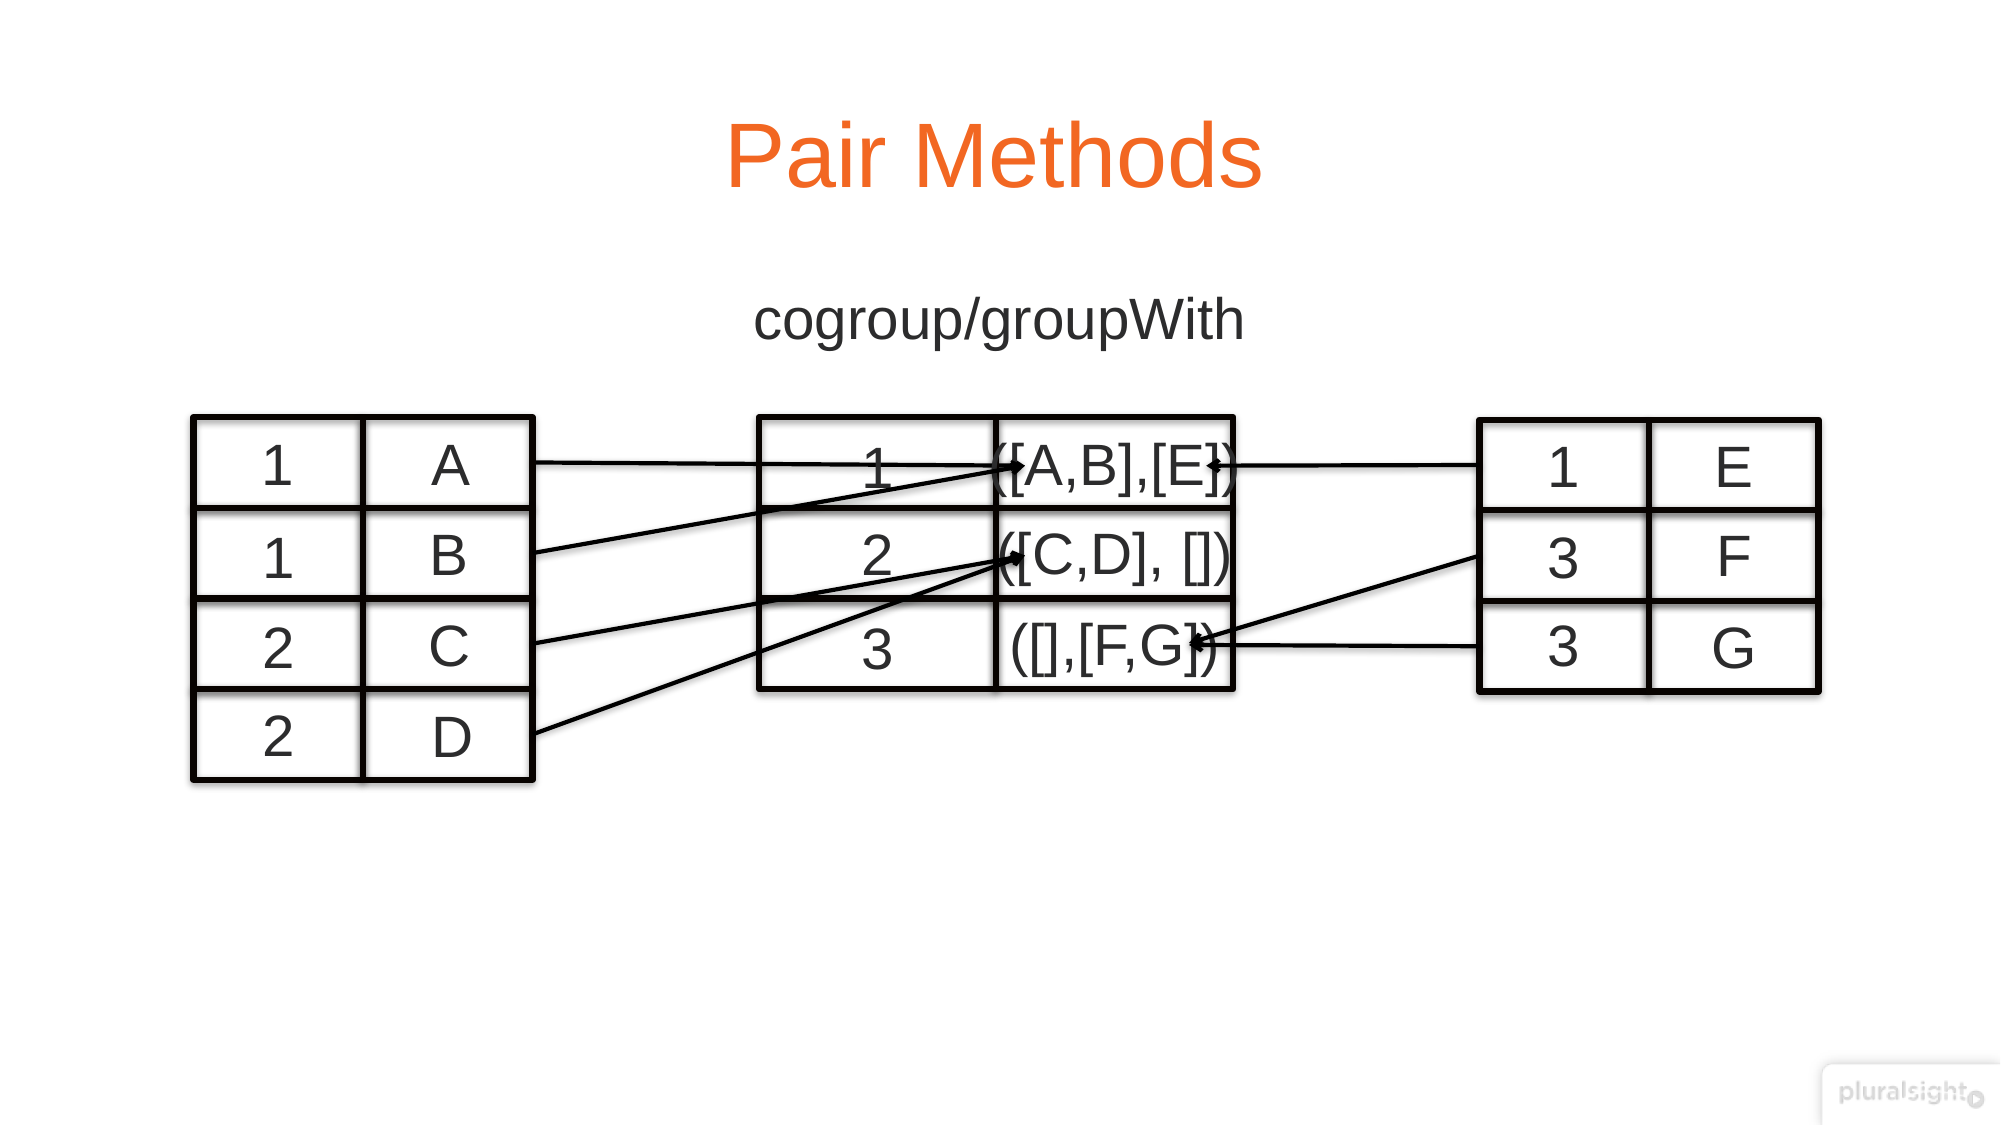

# Pair Methods
cogroup/groupWith

A
1

B
1

C
2

2
D

([A,B],[E])
1

([C,D], [])
2

([],[F,G])
3

E
1

F
3
3

G